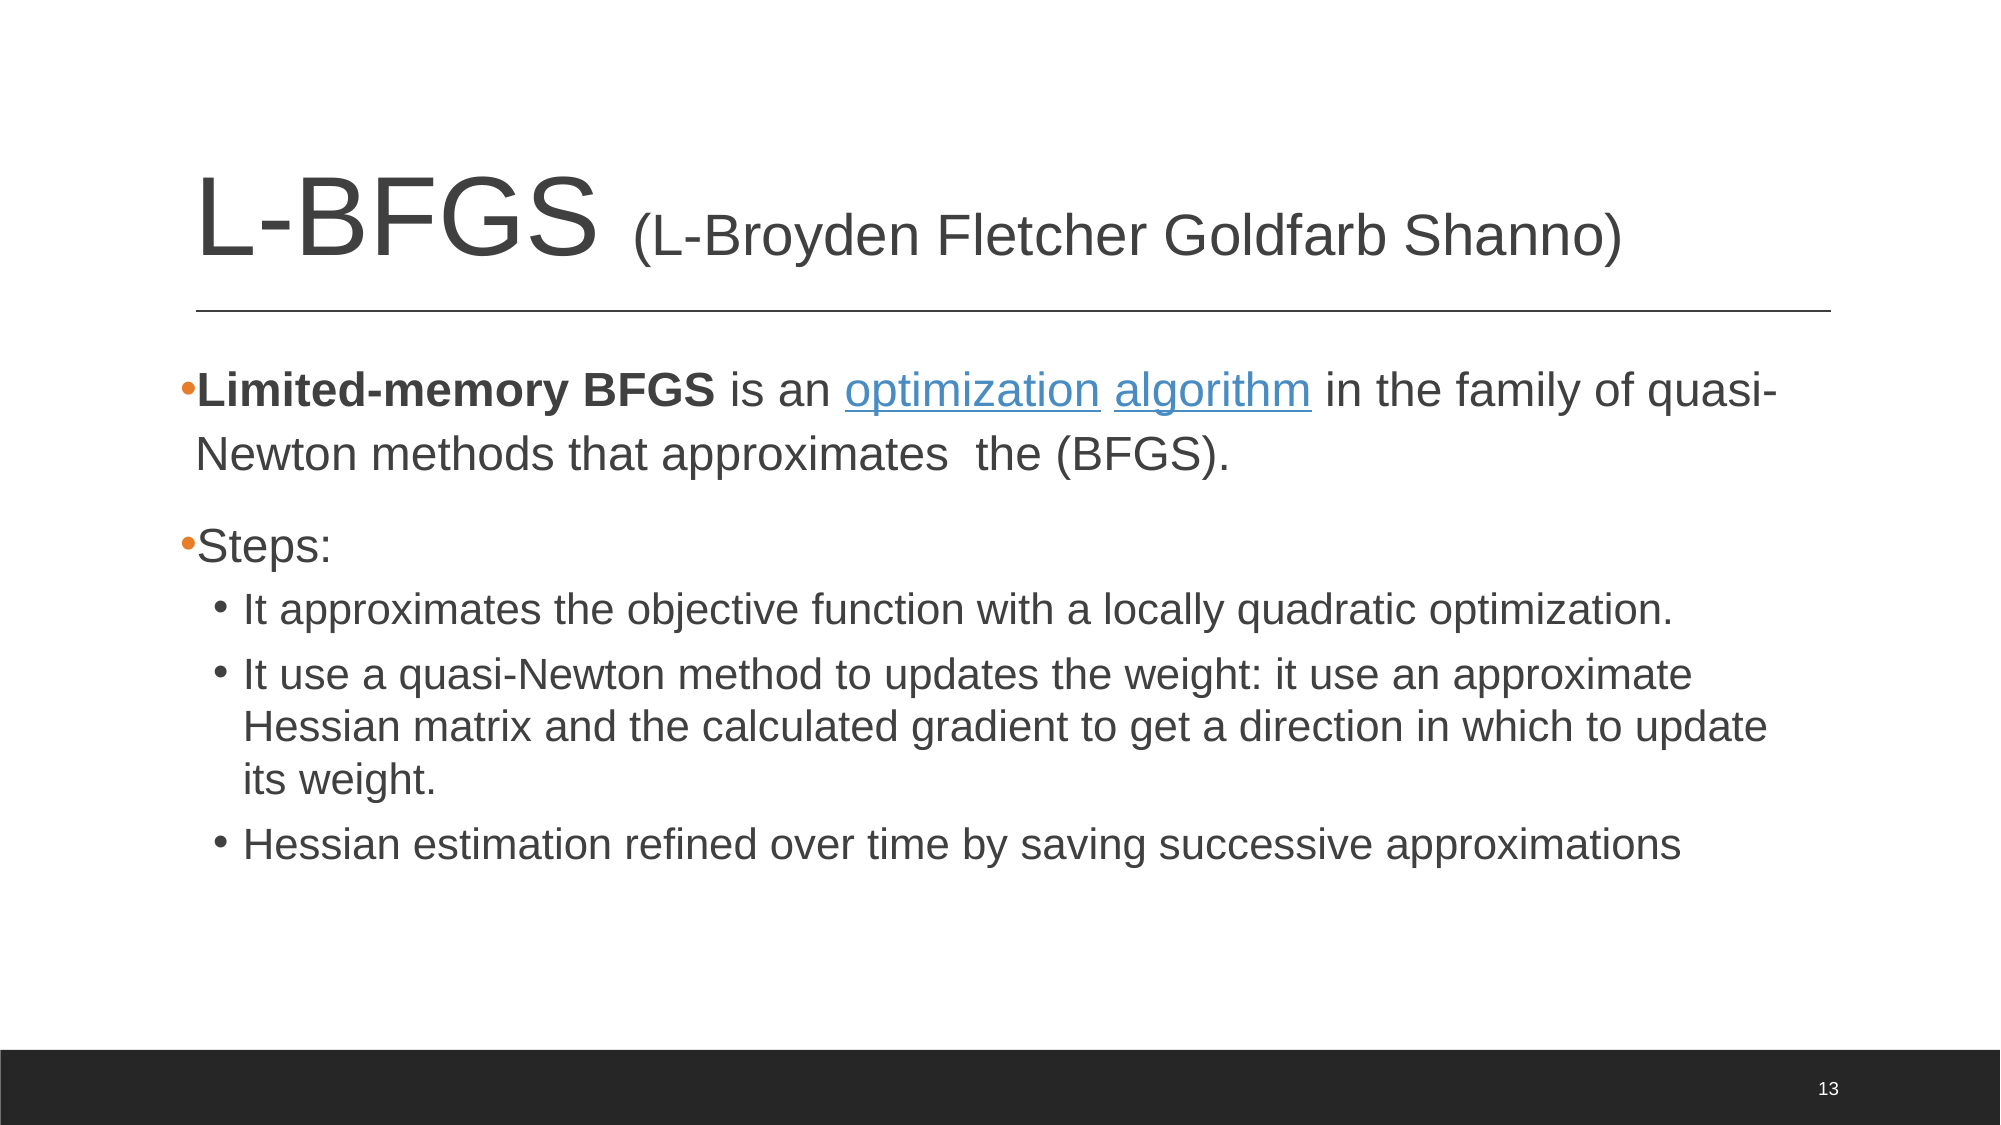

L-BFGS (L-Broyden Fletcher Goldfarb Shanno)
Limited-memory BFGS is an optimization algorithm in the family of quasi-Newton methods that approximates  the (BFGS).
Steps:
It approximates the objective function with a locally quadratic optimization.
It use a quasi-Newton method to updates the weight: it use an approximate Hessian matrix and the calculated gradient to get a direction in which to update its weight.
Hessian estimation refined over time by saving successive approximations

13